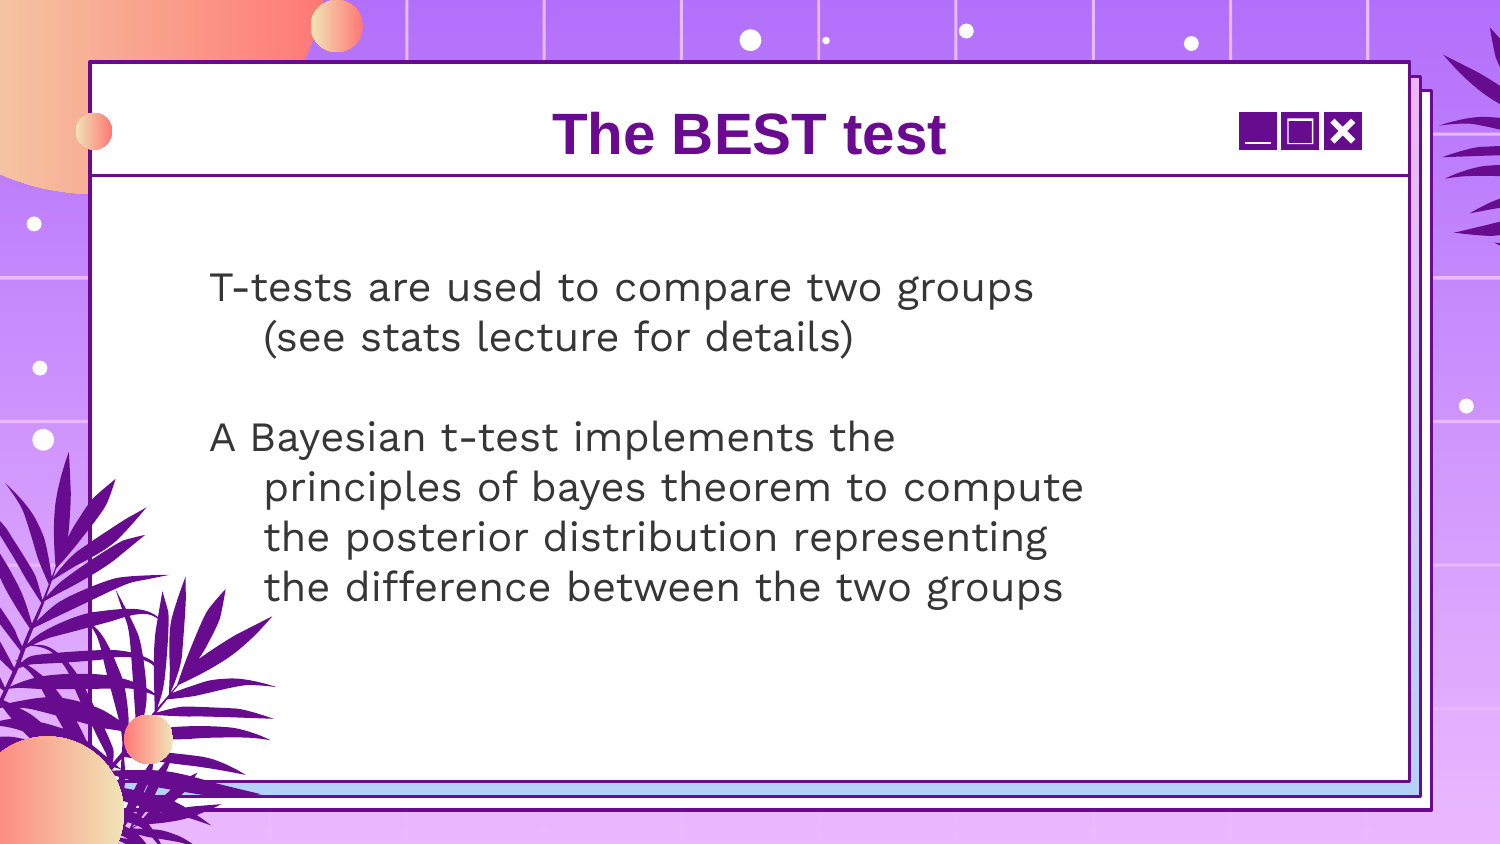

# The BEST test
T-tests are used to compare two groups (see stats lecture for details)

A Bayesian t-test implements the principles of bayes theorem to compute the posterior distribution representing the difference between the two groups